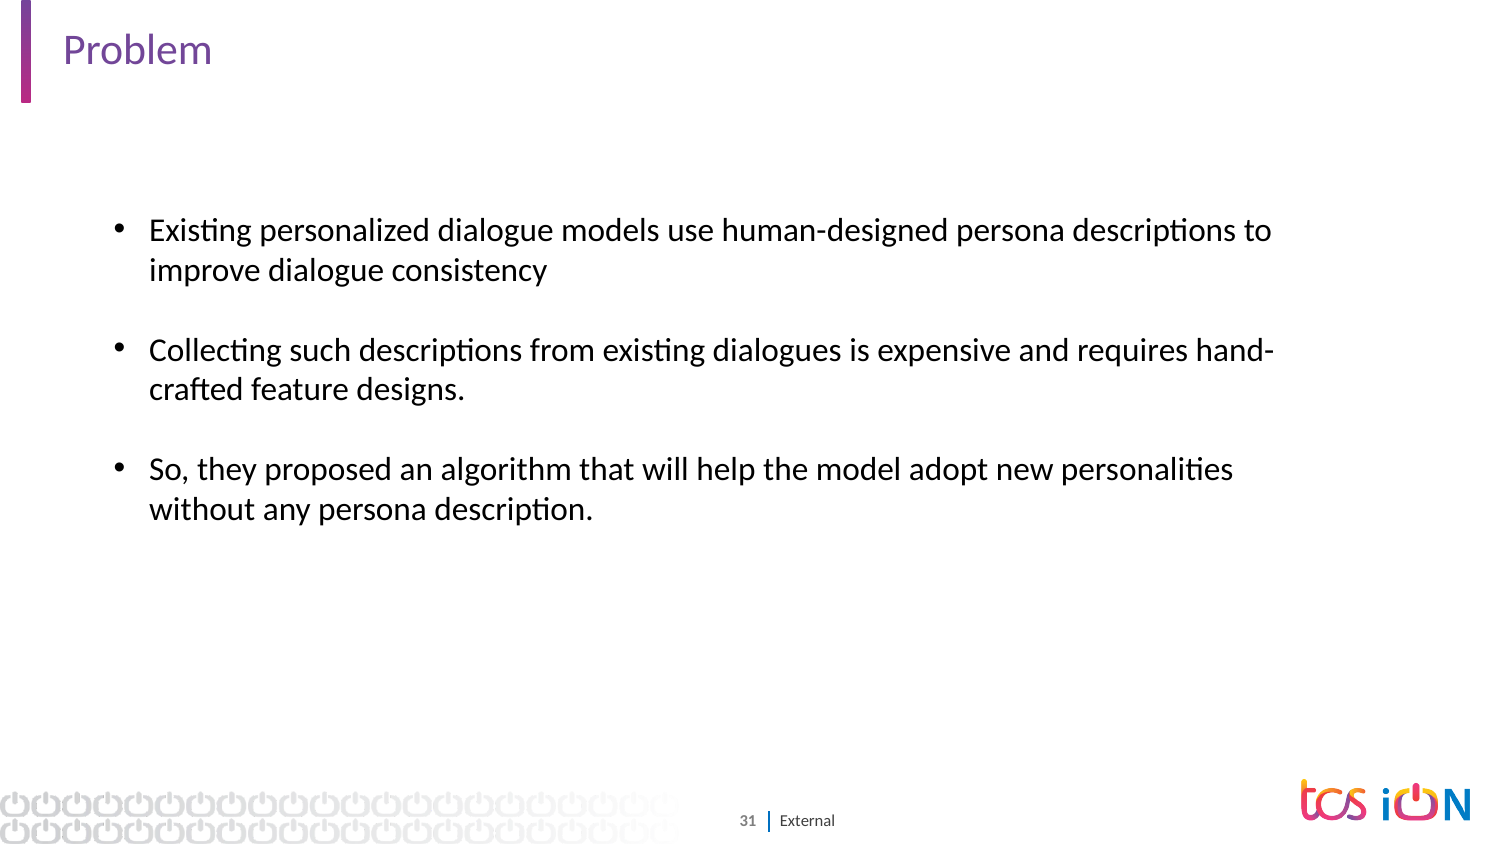

# Problem
Existing personalized dialogue models use human-designed persona descriptions to improve dialogue consistency

Collecting such descriptions from existing dialogues is expensive and requires hand-crafted feature designs.

So, they proposed an algorithm that will help the model adopt new personalities without any persona description.